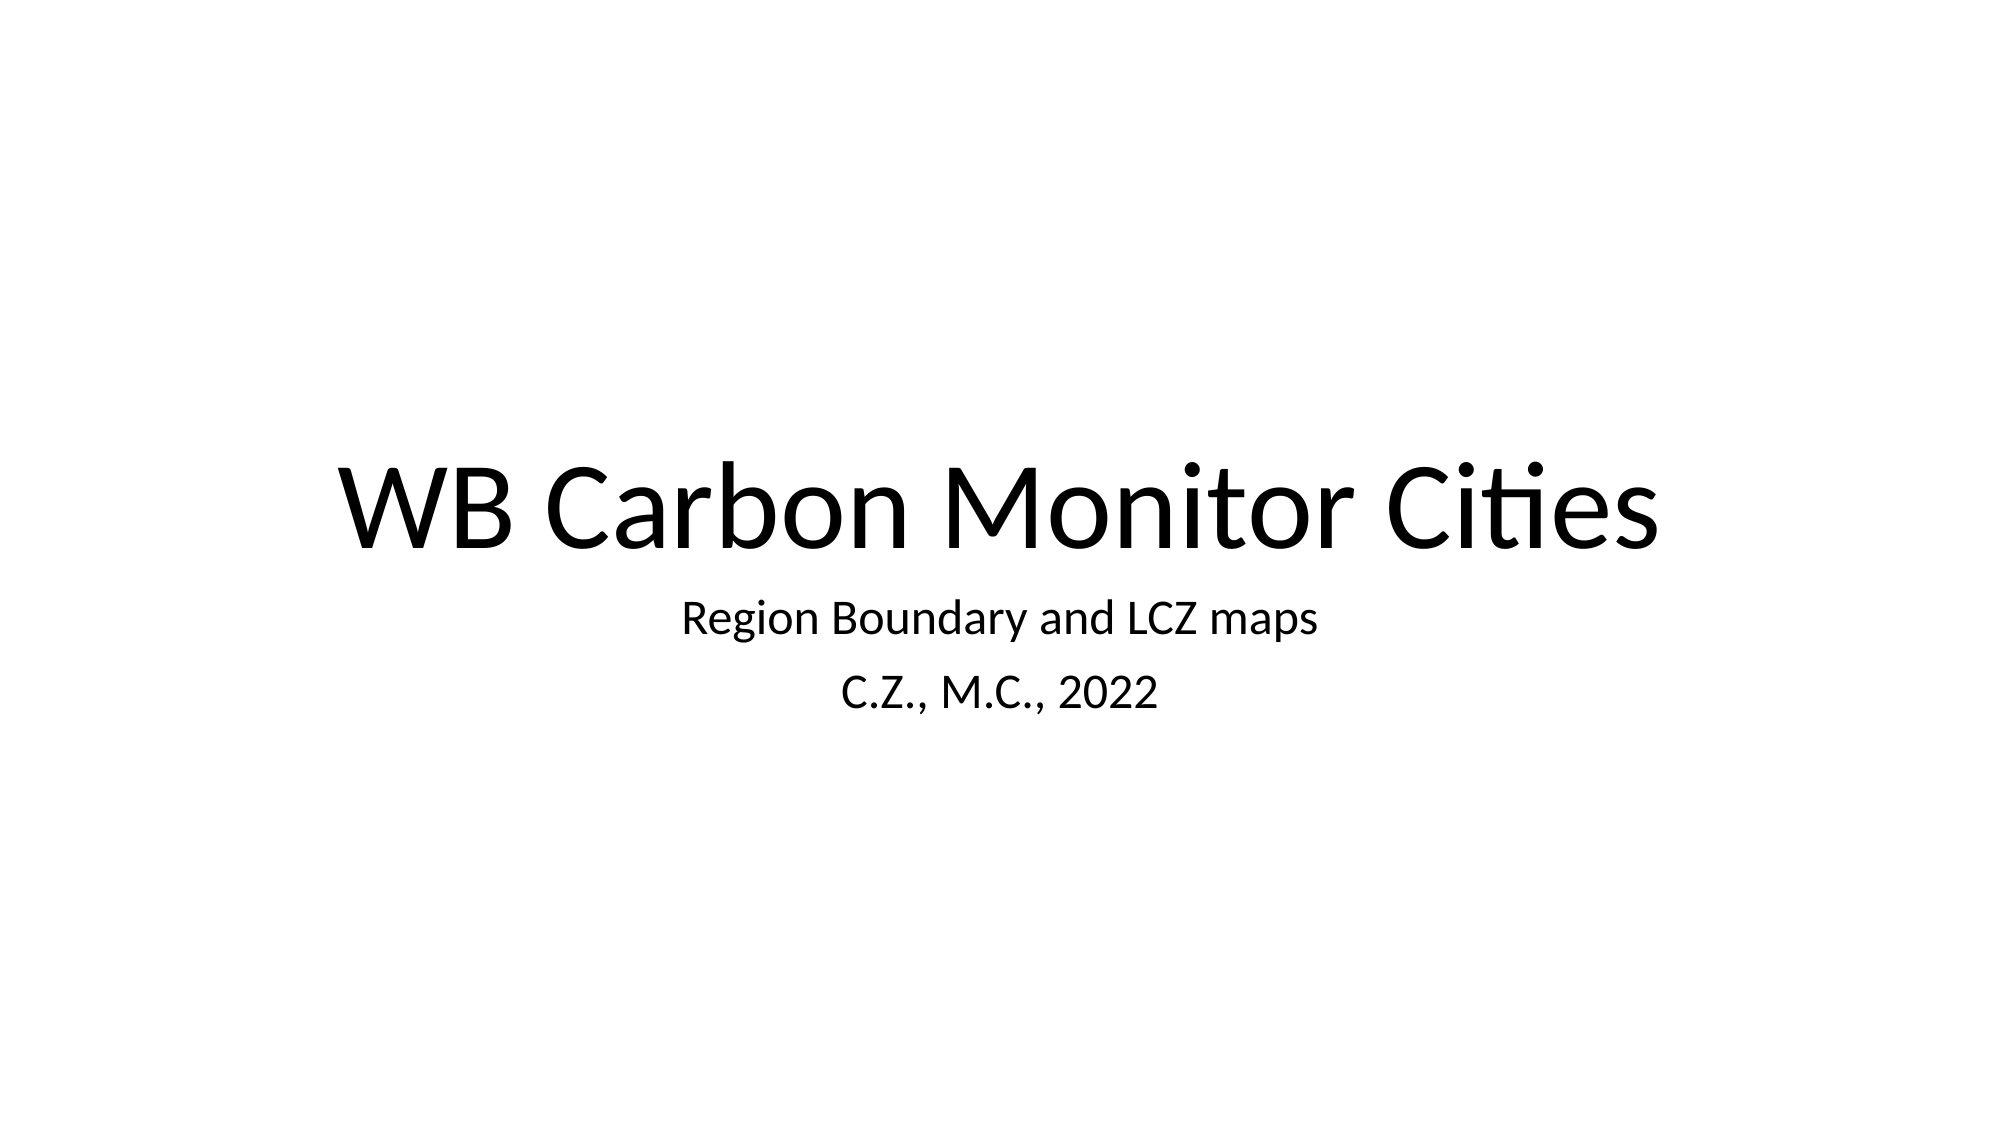

# WB Carbon Monitor Cities
Region Boundary and LCZ maps
C.Z., M.C., 2022